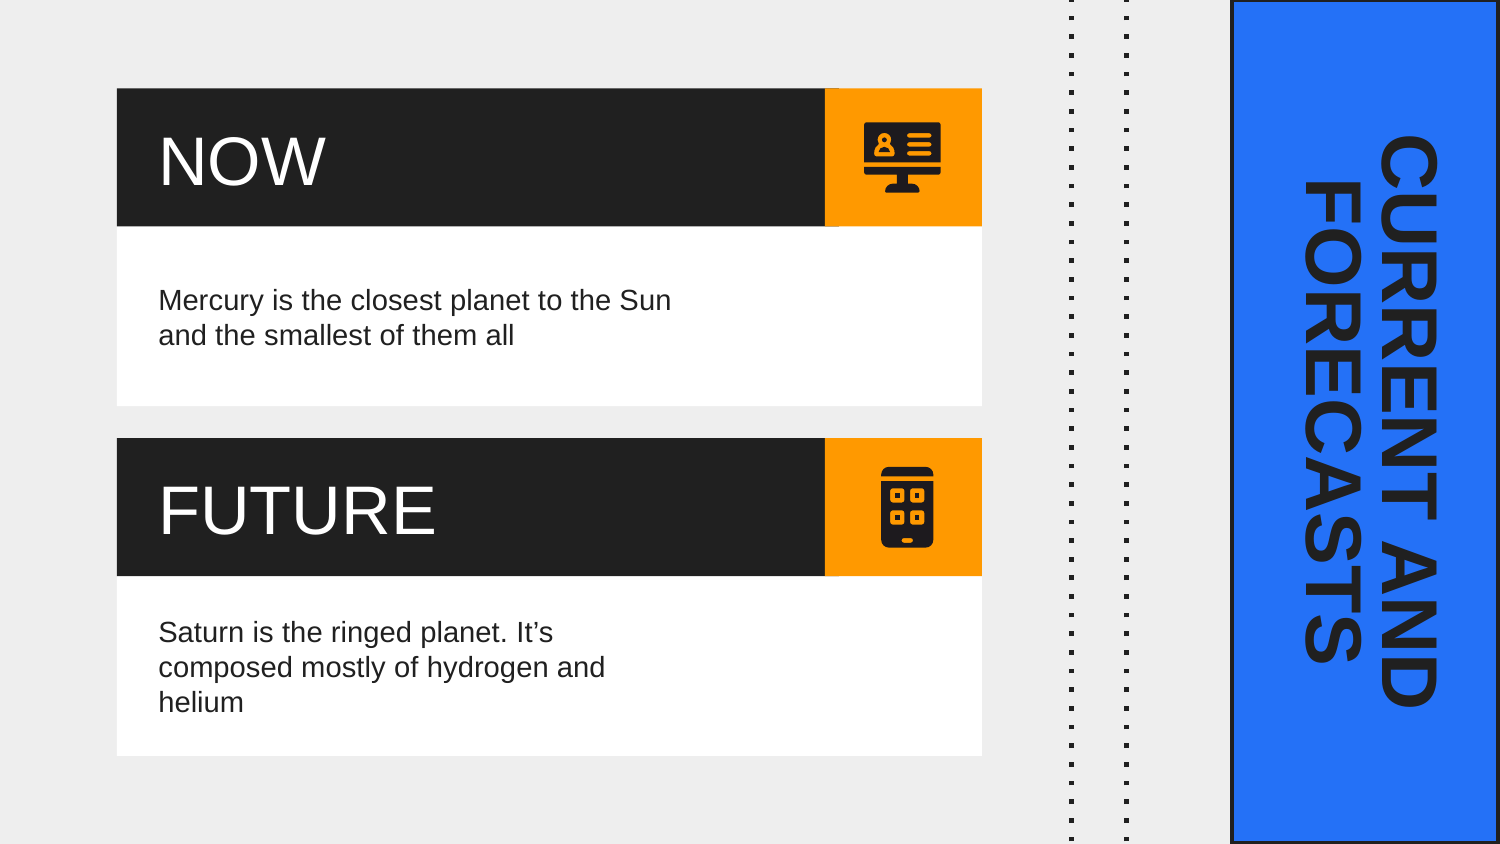

NOW

Mercury is the closest planet to the Sun and the smallest of them all
# CURRENT AND FORECASTS
FUTURE

Saturn is the ringed planet. It’s composed mostly of hydrogen and helium